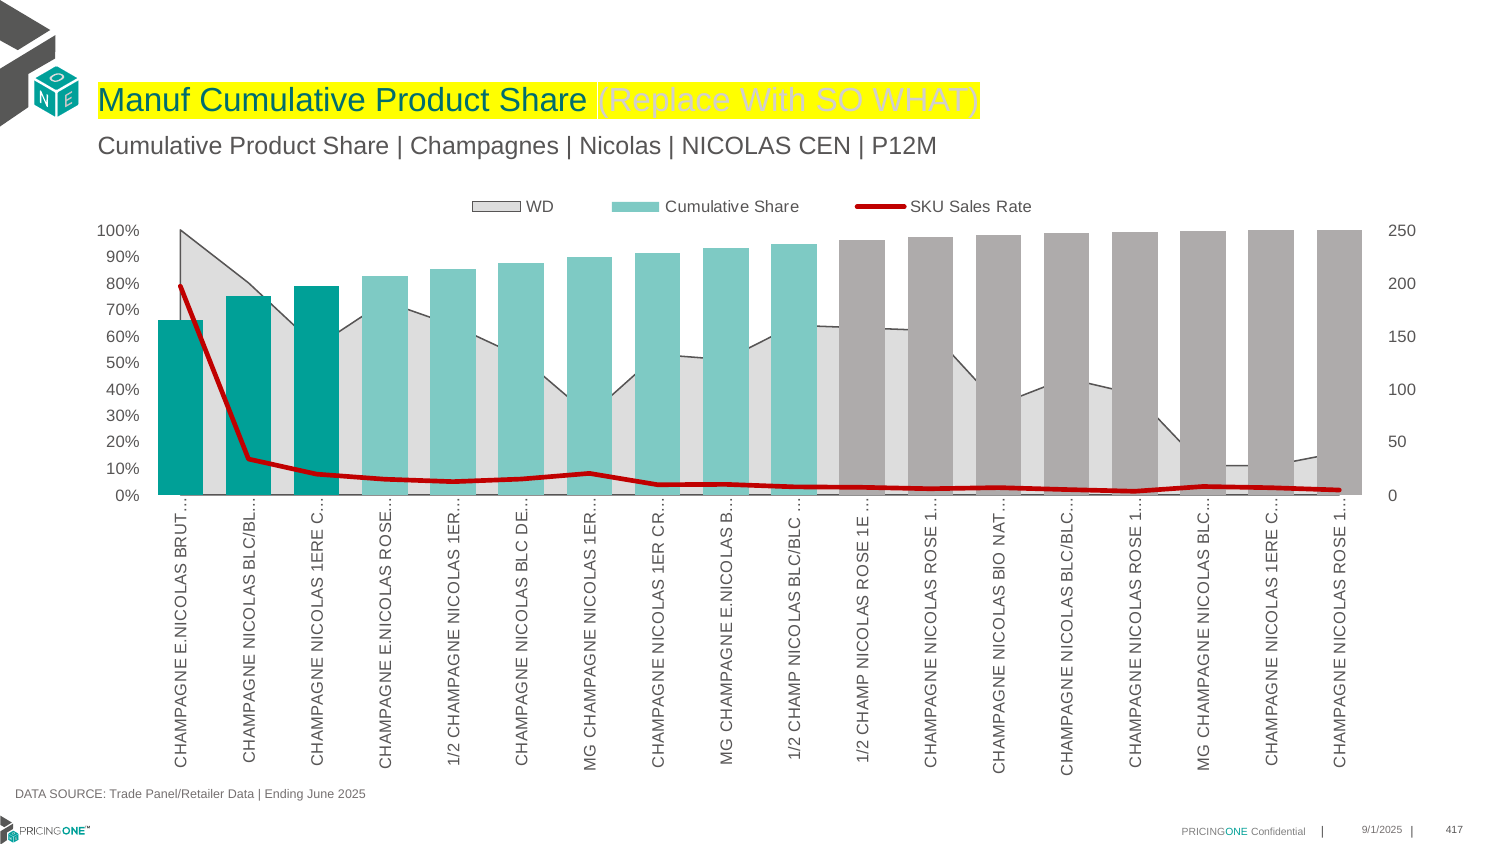

# Manuf Cumulative Product Share (Replace With SO WHAT)
Cumulative Product Share | Champagnes | Nicolas | NICOLAS CEN | P12M

### Chart

| Category | WD | Cumulative Share | SKU Sales Rate |
|---|---|---|---|
| CHAMPAGNE E.NICOLAS BRUT 1CT X 750ML | 1.0 | 0.6609600537092984 | 196.9 |
| CHAMPAGNE NICOLAS BLC/BLC BS 1CT X 750ML | 0.8 | 0.7515609264853977 | 33.7375 |
| CHAMPAGNE NICOLAS 1ERE CUVEE 1CT X 750ML | 0.56 | 0.7881168177240684 | 19.44642857142857 |
| CHAMPAGNE E.NICOLAS ROSE 1CT X 750ML | 0.73 | 0.8240684793554883 | 14.67123287671233 |
| 1/2 CHAMPAGNE NICOLAS 1ERE CUV 1CT X 375ML | 0.64 | 0.8506210137630076 | 12.359375 |
| CHAMPAGNE NICOLAS BLC DE NOIRS 1CT X 750ML | 0.52 | 0.8765021819402483 | 14.826923076923077 |
| MG CHAMPAGNE NICOLAS 1ERE CUVE 1CT X 1500ML | 0.3 | 0.8968110104061765 | 20.166666666666668 |
| CHAMPAGNE NICOLAS 1ER CRU BS 1CT X 750ML | 0.53 | 0.9136287344746559 | 9.452830188679245 |
| MG CHAMPAGNE E.NICOLAS BRUT 1CT X 1500ML | 0.51 | 0.9303793219201073 | 9.784313725490197 |
| 1/2 CHAMP NICOLAS BLC/BLC BS 1CT X 375ML | 0.64 | 0.9464249748237663 | 7.46875 |
| 1/2 CHAMP NICOLAS ROSE 1E C BS 1CT X 375ML | 0.63 | 0.9612621685129238 | 7.015873015873016 |
| CHAMPAGNE NICOLAS ROSE 1ERE CU 1CT X 750ML | 0.62 | 0.9731453507888553 | 5.709677419354839 |
| CHAMPAGNE NICOLAS BIO NAT 2017 1CT X 750ML | 0.34 | 0.9808660624370594 | 6.764705882352941 |
| CHAMPAGNE NICOLAS BLC/BLC 2002 1CT X 750ML | 0.44 | 0.9881168177240685 | 4.909090909090909 |
| CHAMPAGNE NICOLAS ROSE 1ERE ET 1CT X 750ML | 0.38 | 0.9922792883517959 | 3.263157894736842 |
| MG CHAMPAGNE NICOLAS BLC/BL BS 1CT X 1500ML | 0.11 | 0.9951661631419939 | 7.818181818181818 |
| CHAMPAGNE NICOLAS 1ERE CUV ETU 1CT X 750ML | 0.11 | 0.9976166498825109 | 6.636363636363637 |
| CHAMPAGNE NICOLAS ROSE 1E C BS 1CT X 750ML | 0.16 | 1.0 | 4.4375 |
DATA SOURCE: Trade Panel/Retailer Data | Ending June 2025

9/1/2025
417